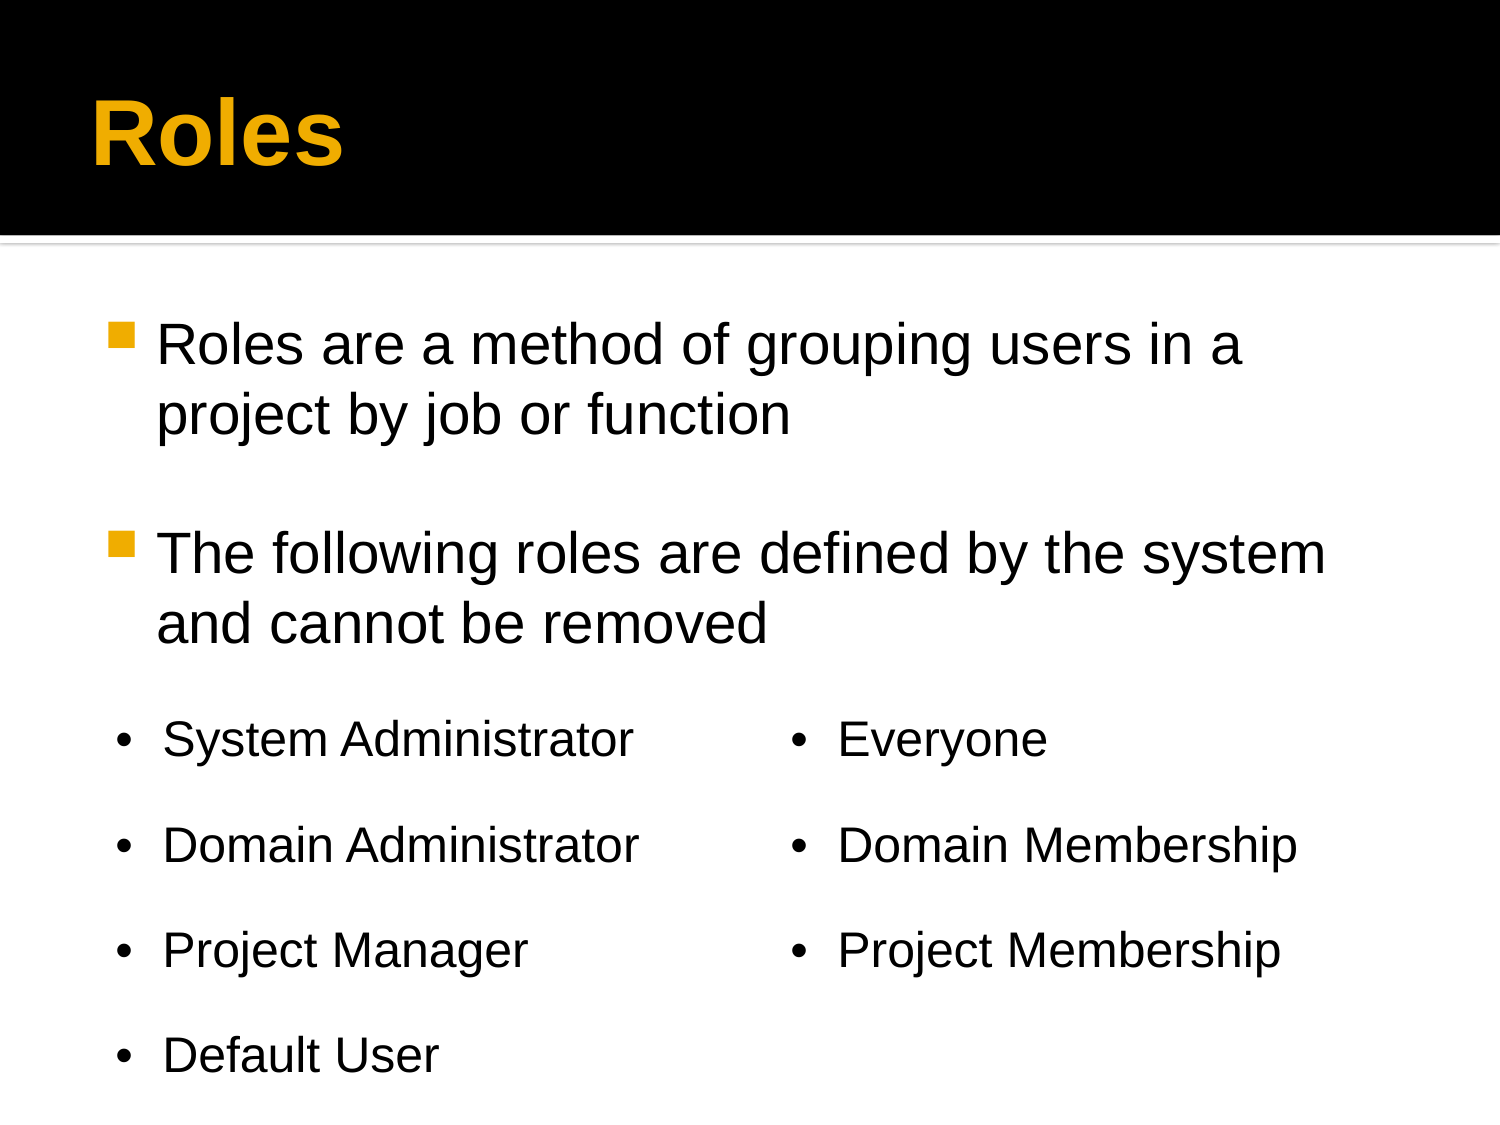

# Roles
Roles are a method of grouping users in a project by job or function

The following roles are defined by the system and cannot be removed

| System Administrator | Everyone |
| --- | --- |
| Domain Administrator | Domain Membership |
| Project Manager | Project Membership |
| Default User |  |